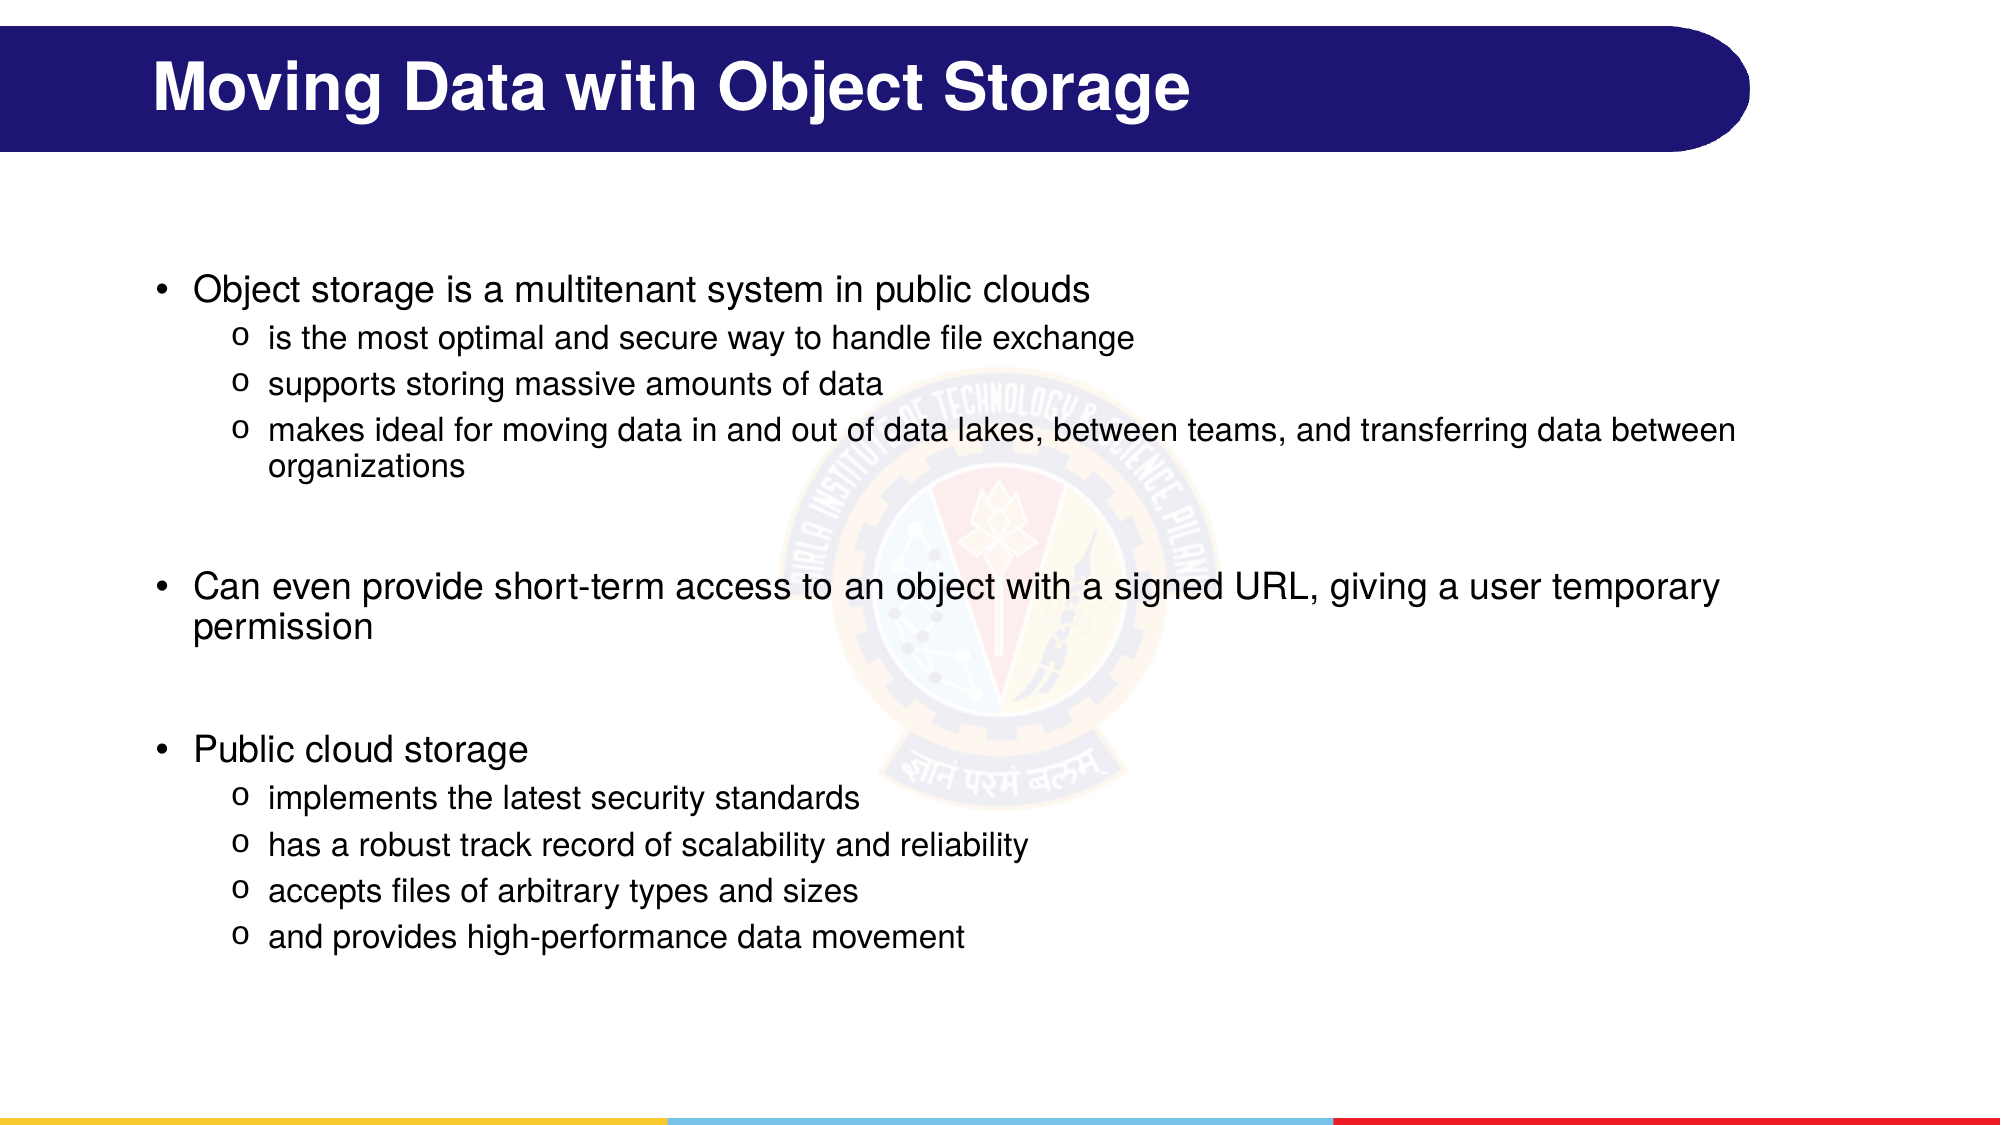

# Moving Data with Object Storage

Object storage is a multitenant system in public clouds
is the most optimal and secure way to handle file exchange
supports storing massive amounts of data
makes ideal for moving data in and out of data lakes, between teams, and transferring data between organizations

Can even provide short-term access to an object with a signed URL, giving a user temporary permission

Public cloud storage
implements the latest security standards
has a robust track record of scalability and reliability
accepts files of arbitrary types and sizes
and provides high-performance data movement